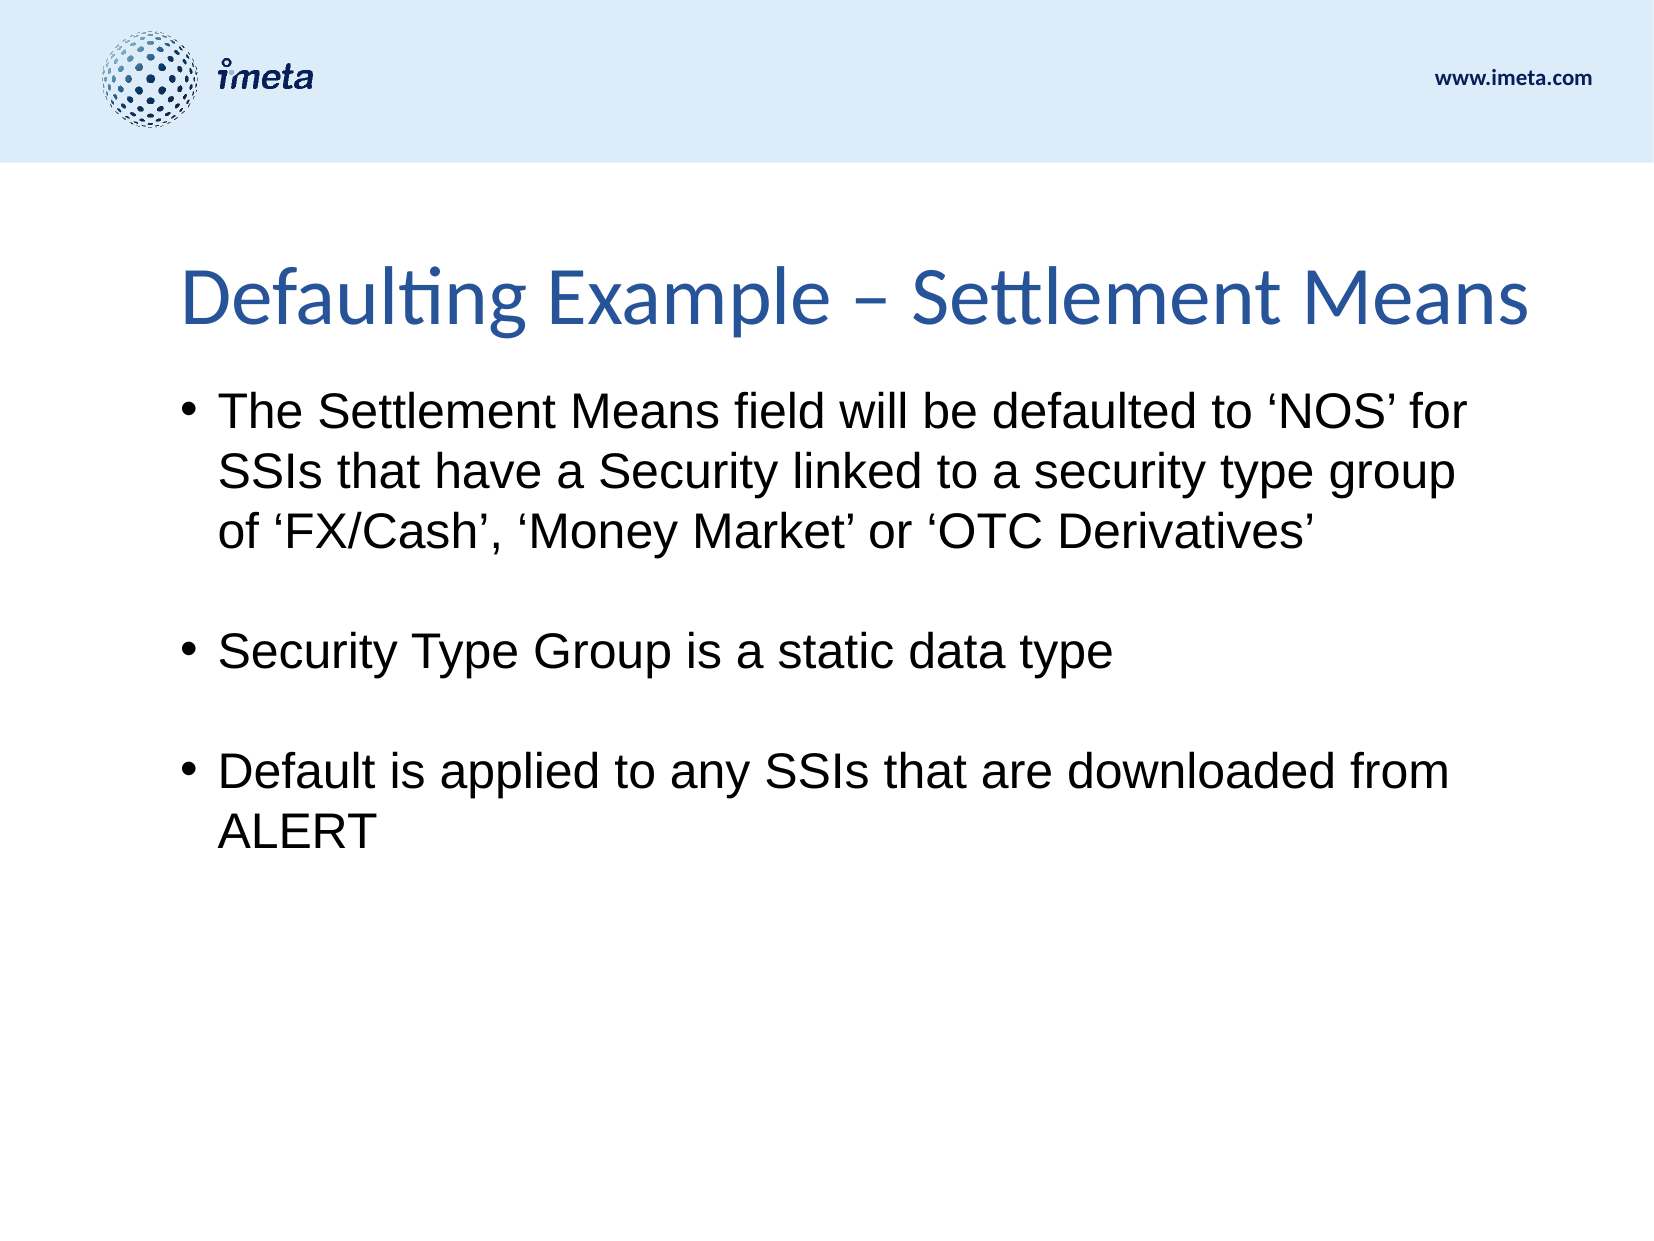

# Defaulting Example – Settlement Means
The Settlement Means field will be defaulted to ‘NOS’ for SSIs that have a Security linked to a security type group of ‘FX/Cash’, ‘Money Market’ or ‘OTC Derivatives’

Security Type Group is a static data type

Default is applied to any SSIs that are downloaded from ALERT